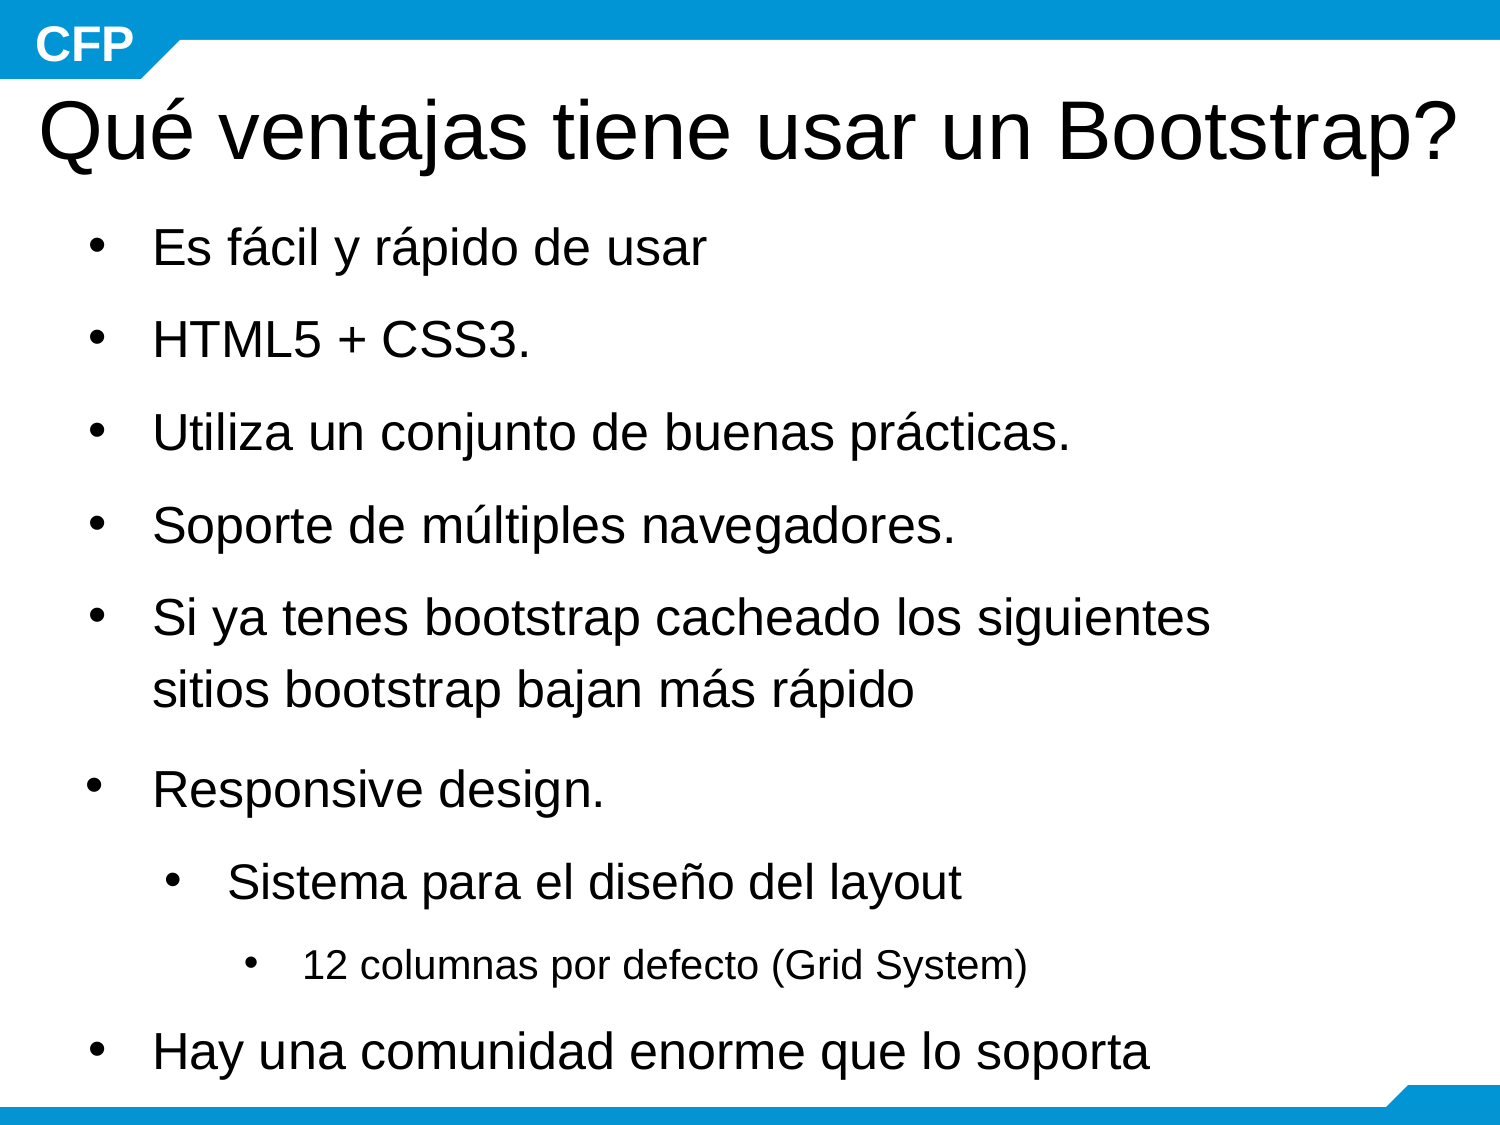

# Qué ventajas tiene usar un Bootstrap?
Es fácil y rápido de usar
HTML5 + CSS3.
Utiliza un conjunto de buenas prácticas.
Soporte de múltiples navegadores.
Si ya tenes bootstrap cacheado los siguientes sitios bootstrap bajan más rápido
Responsive design.
Sistema para el diseño del layout
12 columnas por defecto (Grid System)
Hay una comunidad enorme que lo soporta